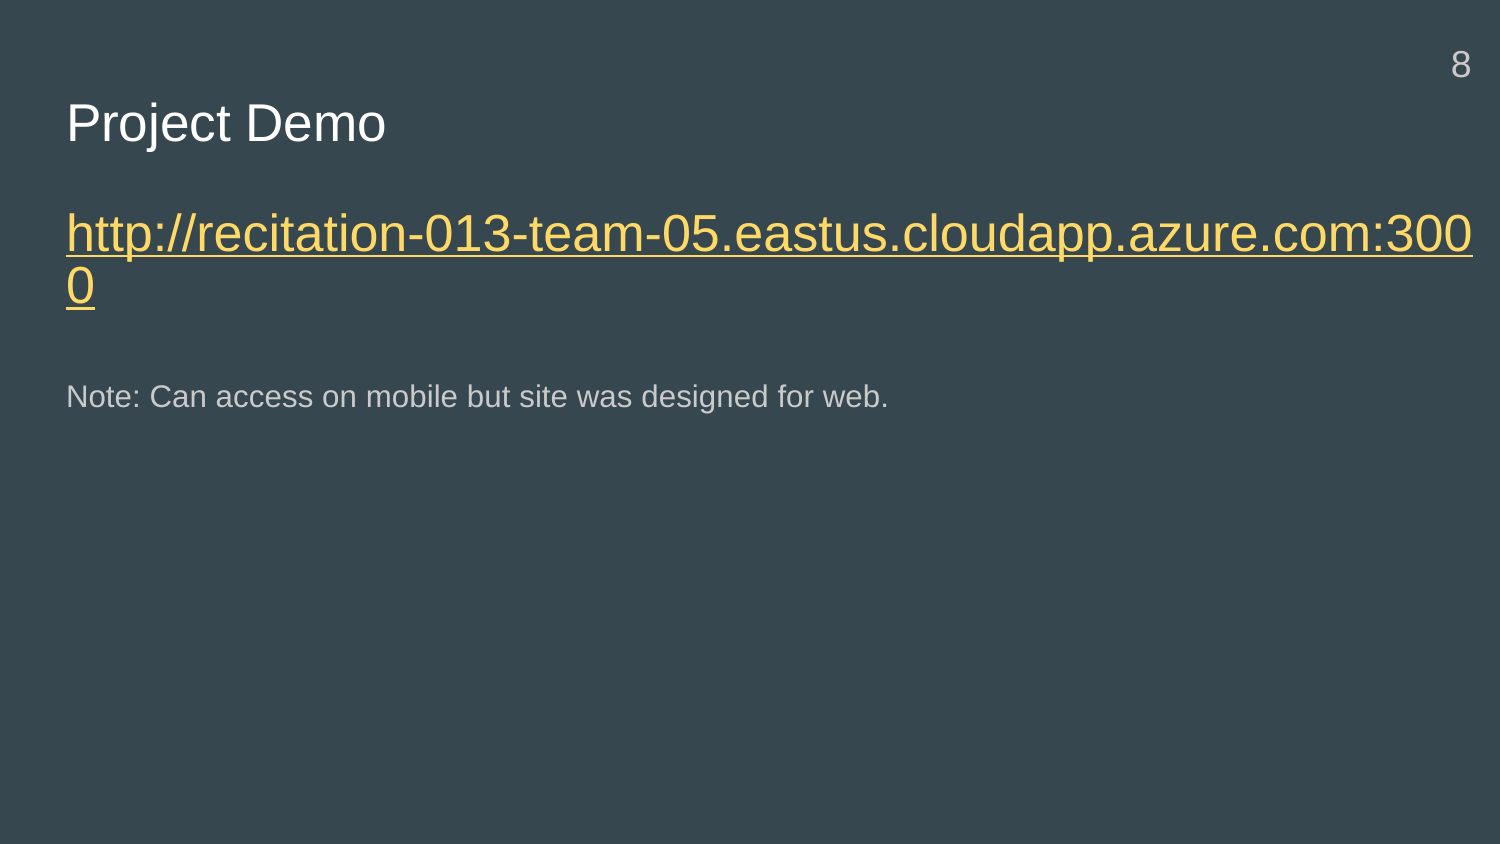

8
# Project Demo
http://recitation-013-team-05.eastus.cloudapp.azure.com:3000

Note: Can access on mobile but site was designed for web.